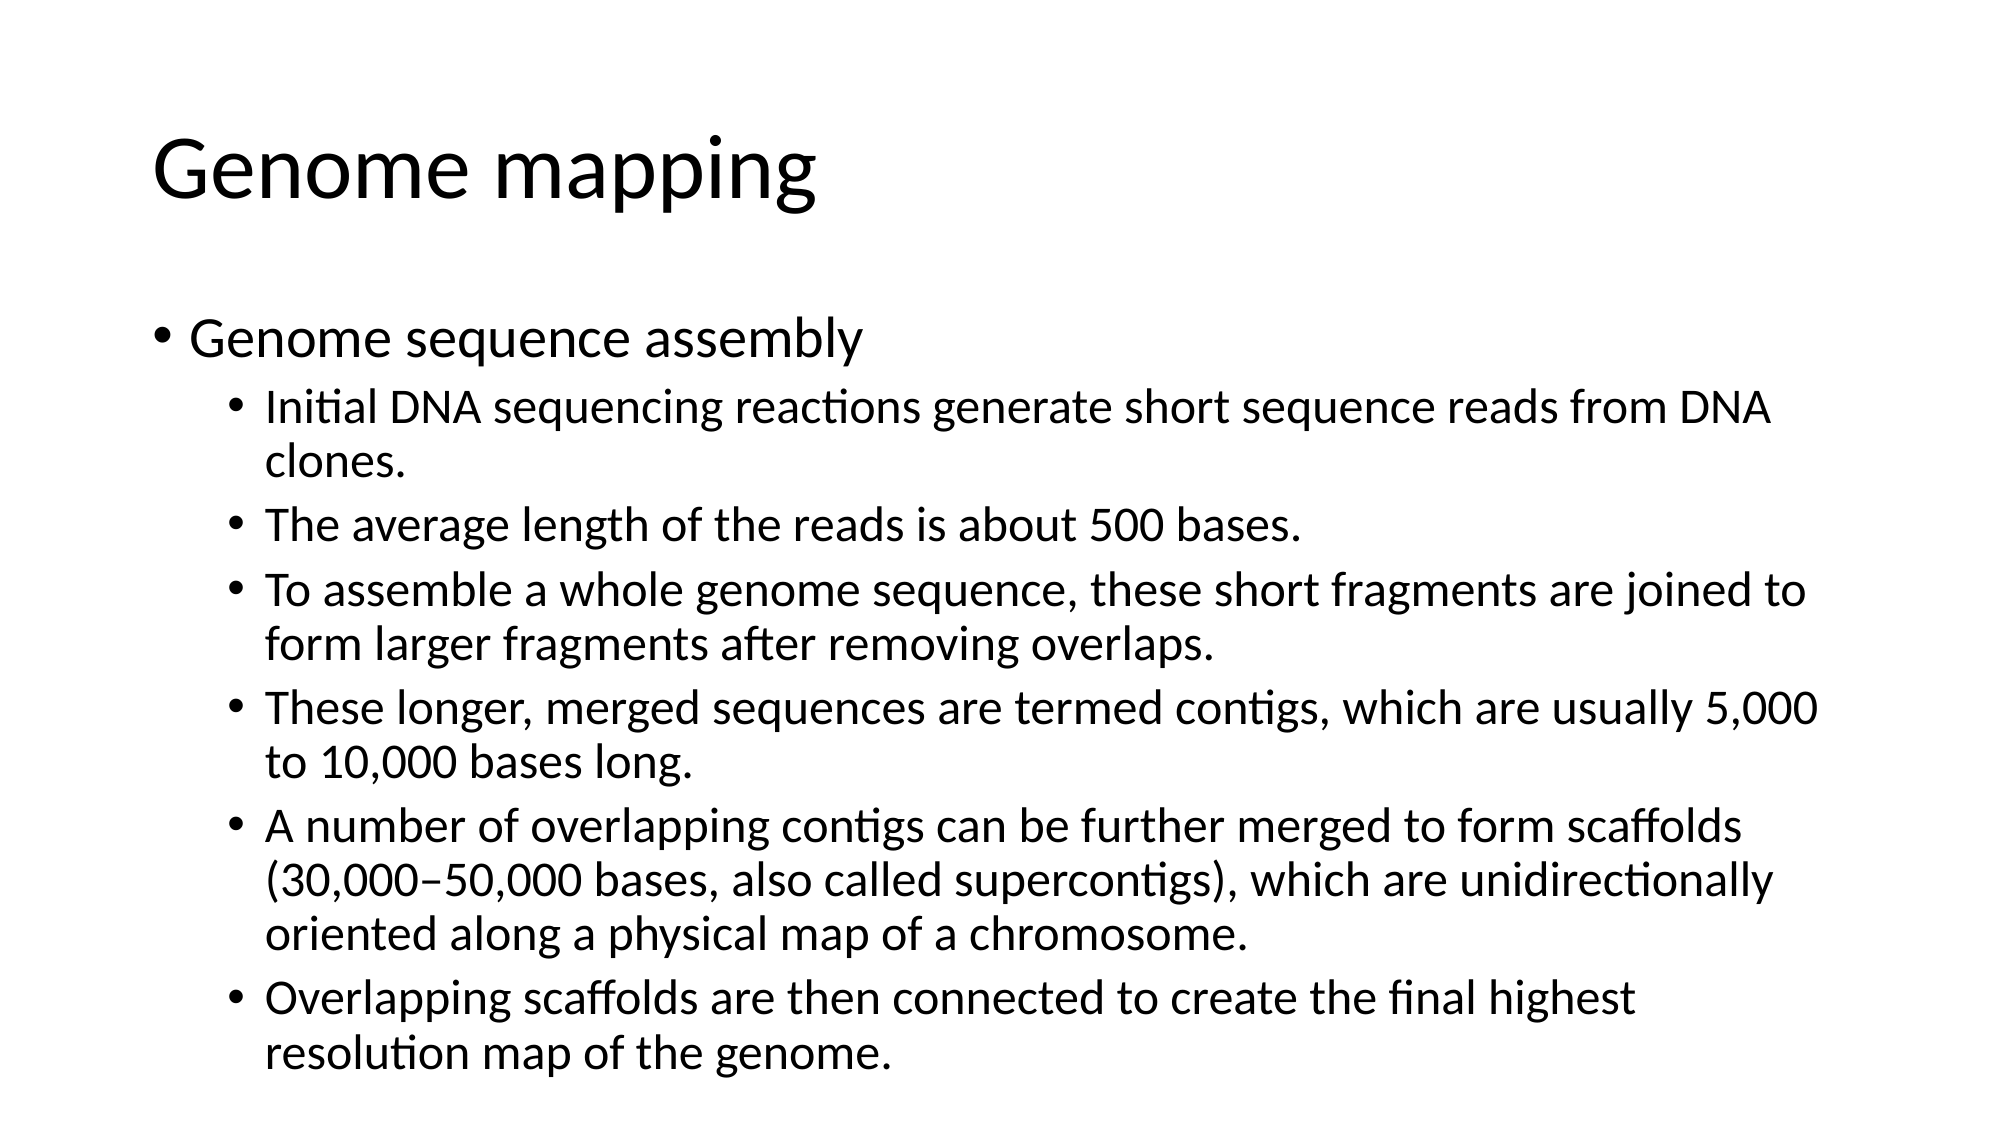

# Genome mapping
Genome sequence assembly
Initial DNA sequencing reactions generate short sequence reads from DNA clones.
The average length of the reads is about 500 bases.
To assemble a whole genome sequence, these short fragments are joined to form larger fragments after removing overlaps.
These longer, merged sequences are termed contigs, which are usually 5,000 to 10,000 bases long.
A number of overlapping contigs can be further merged to form scaffolds (30,000–50,000 bases, also called supercontigs), which are unidirectionally oriented along a physical map of a chromosome.
Overlapping scaffolds are then connected to create the final highest resolution map of the genome.